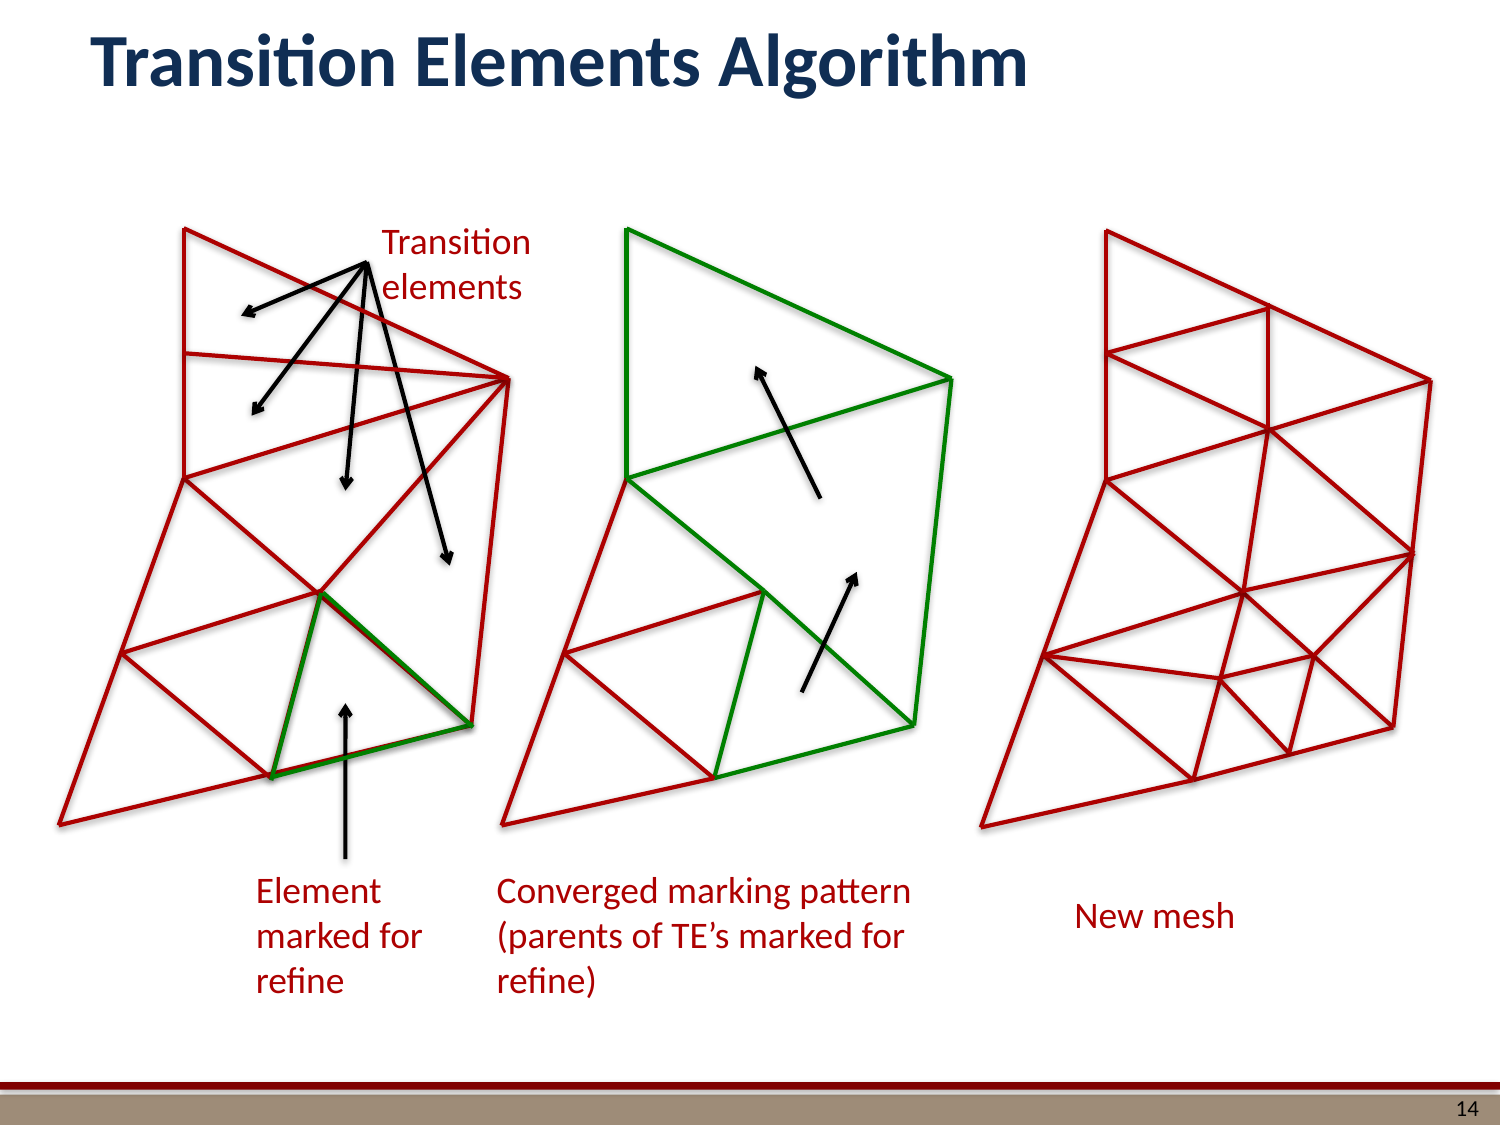

# Transition Elements Algorithm
Transition elements
Element marked for refine
Converged marking pattern (parents of TE’s marked for refine)
New mesh
14